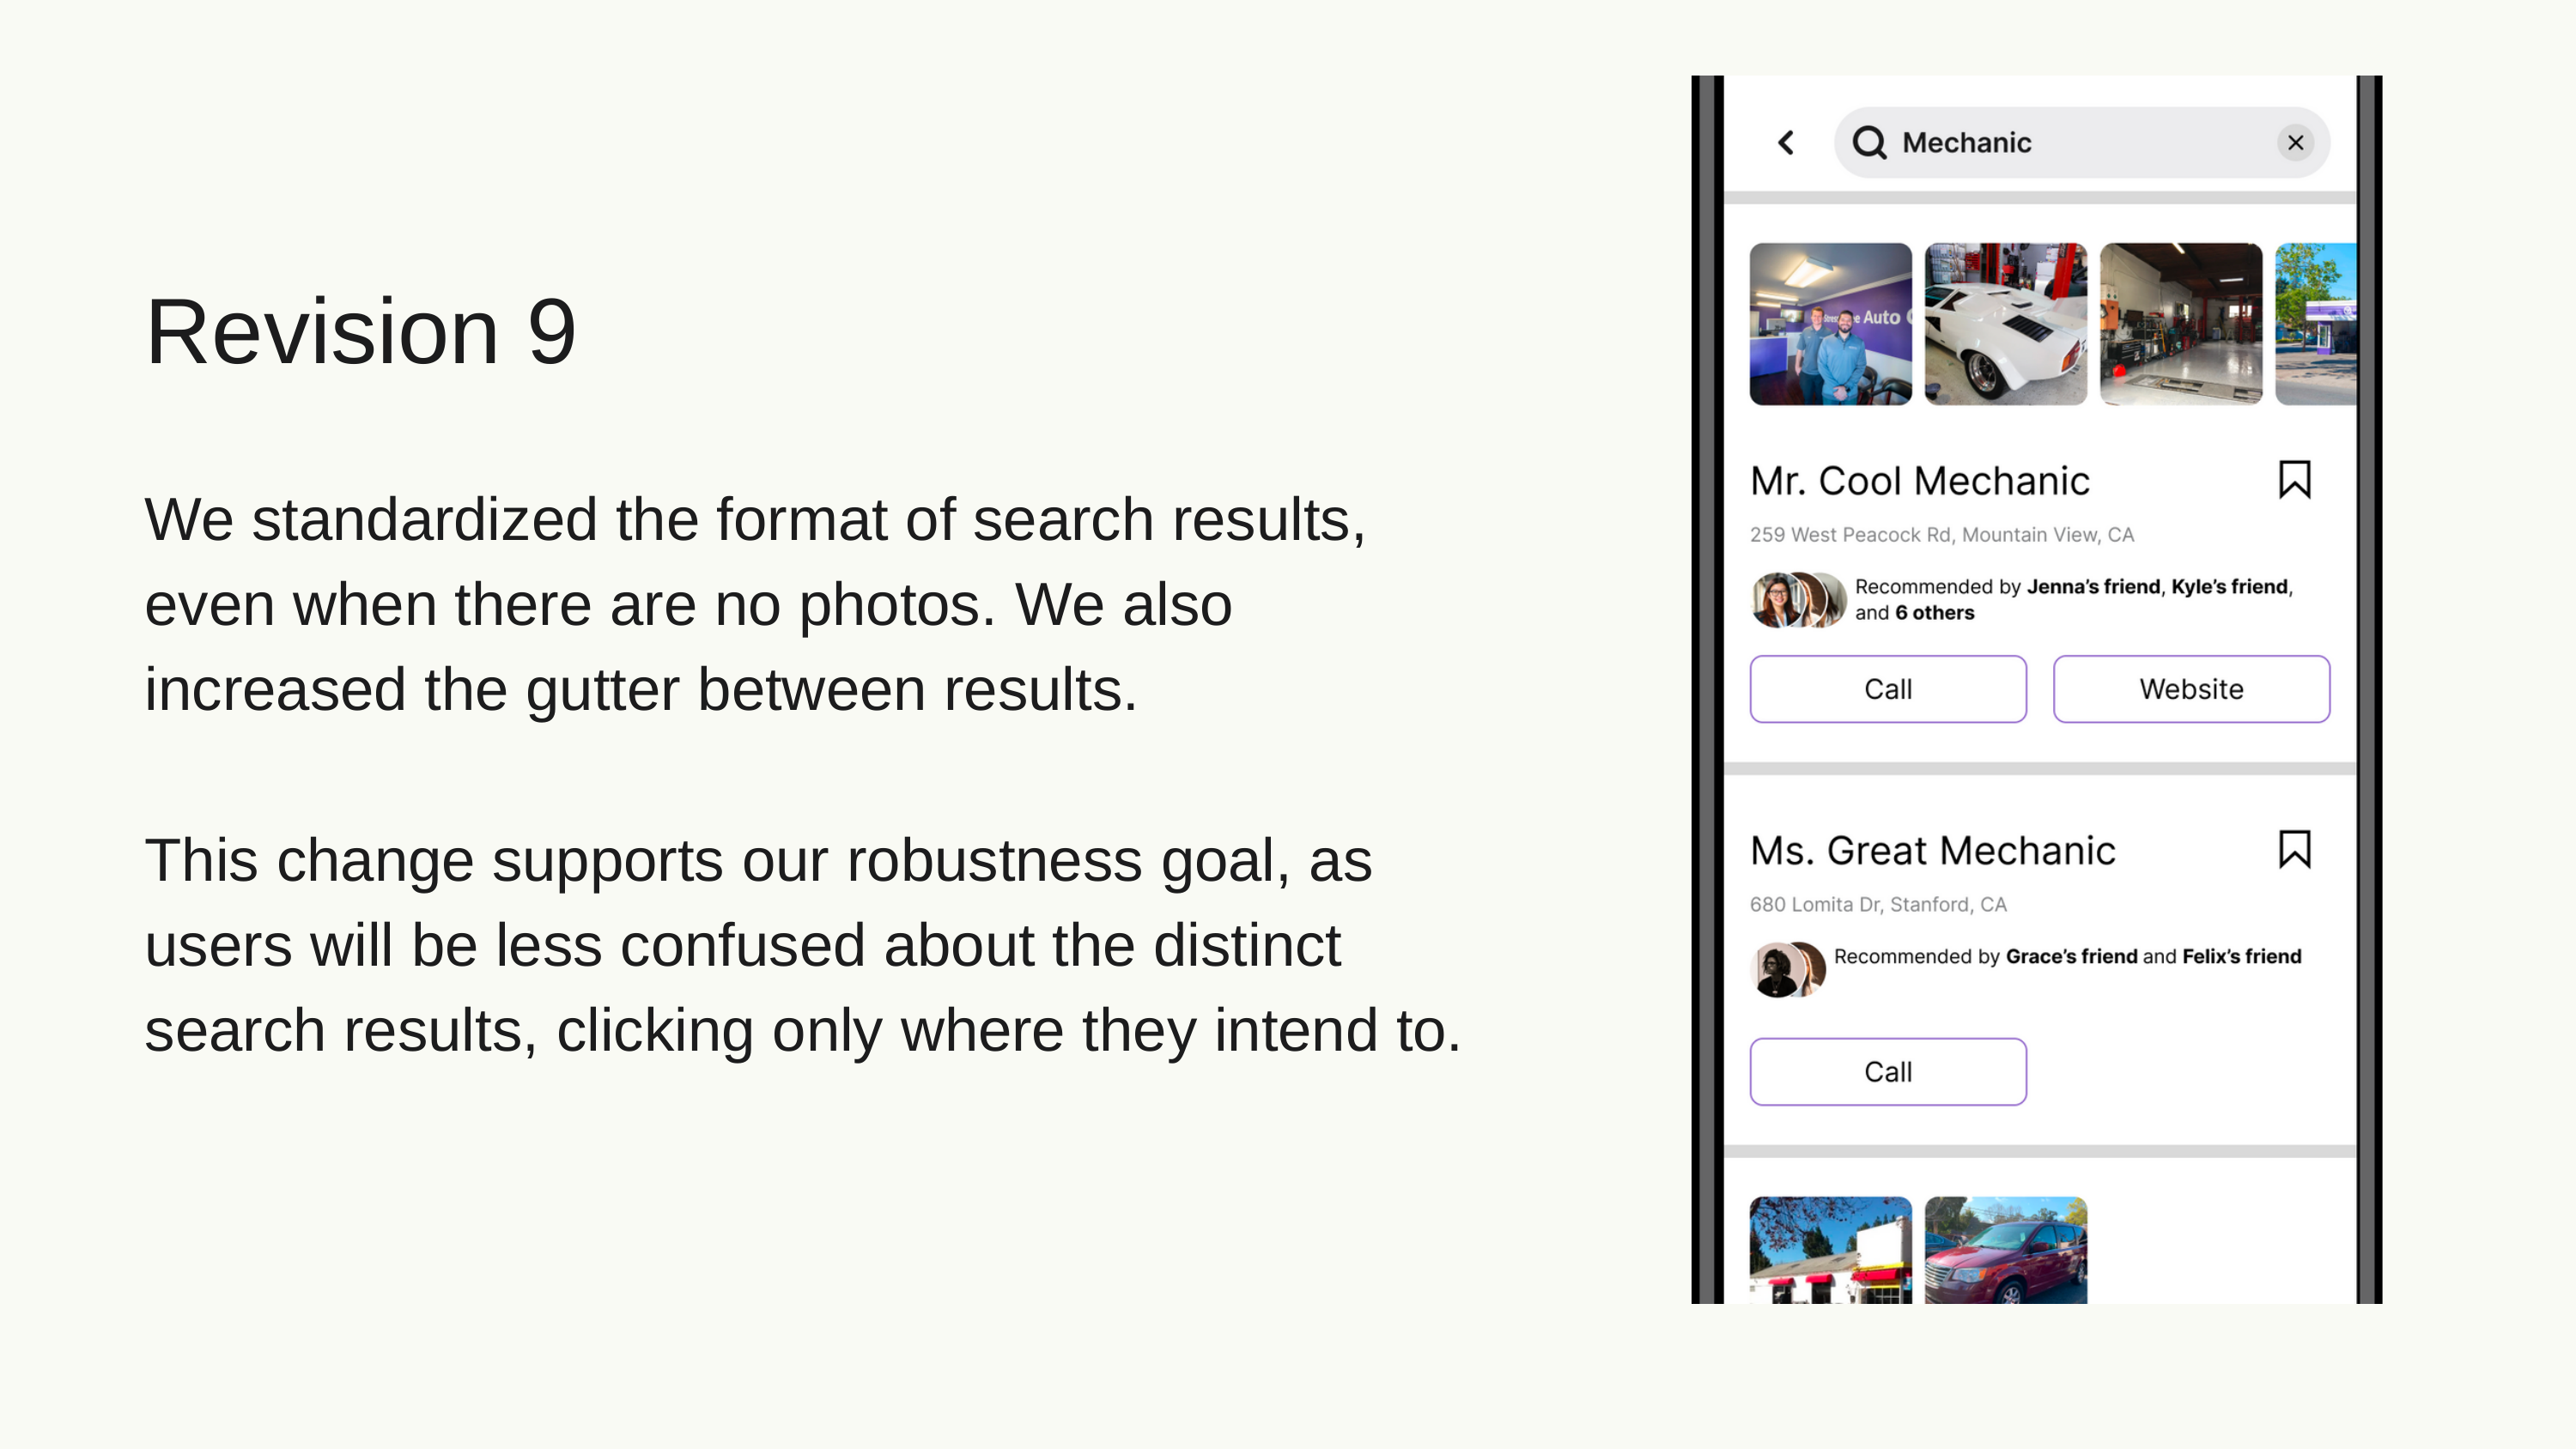

Revision 9
We standardized the format of search results, even when there are no photos. We also increased the gutter between results.

This change supports our robustness goal, as users will be less confused about the distinct search results, clicking only where they intend to.